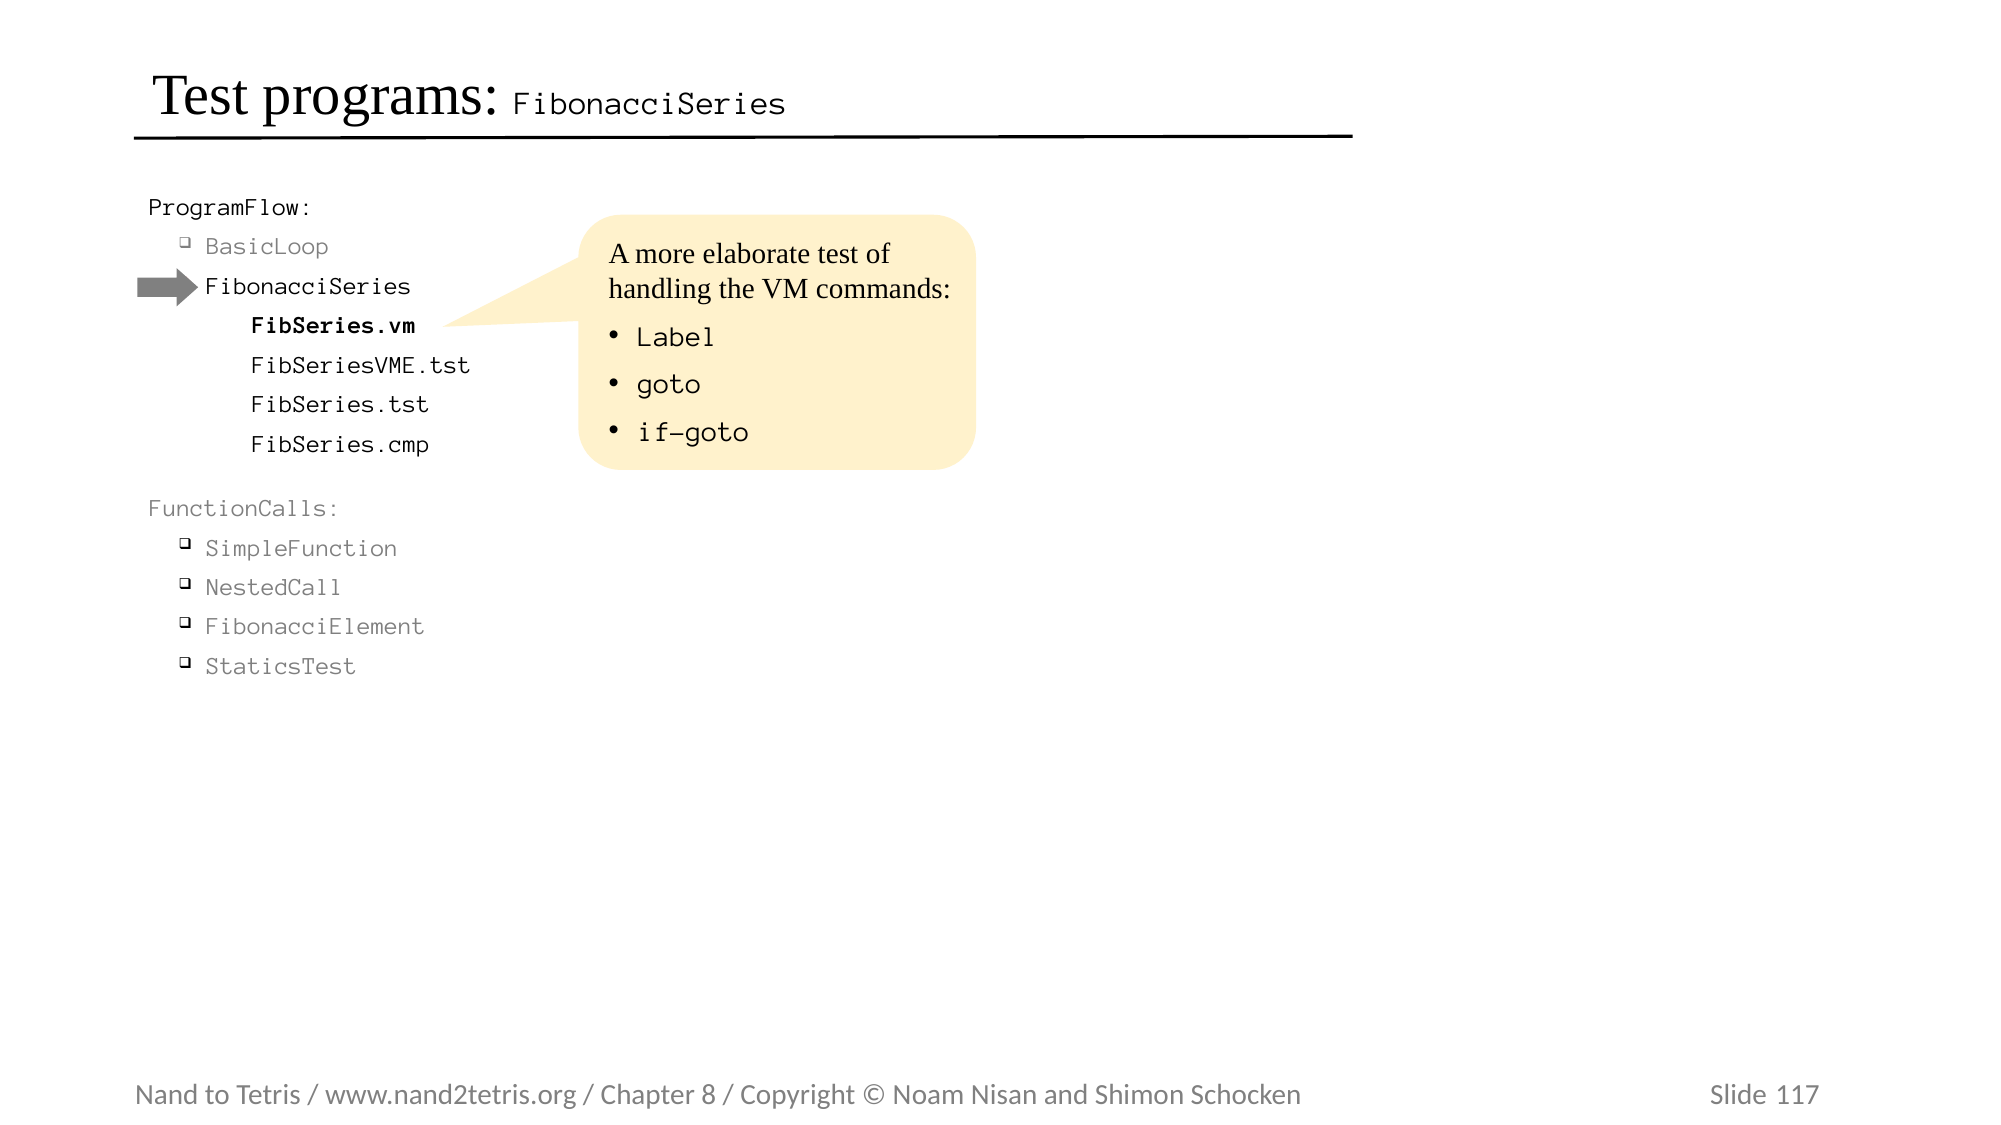

# Test programs: FibonacciSeries

ProgramFlow:
BasicLoop
FibonacciSeries
FibSeries.vm
FibSeriesVME.tst
FibSeries.tst
FibSeries.cmp
FunctionCalls:
SimpleFunction
NestedCall
FibonacciElement
StaticsTest

A more elaborate test of handling the VM commands:
Label
goto
if-goto